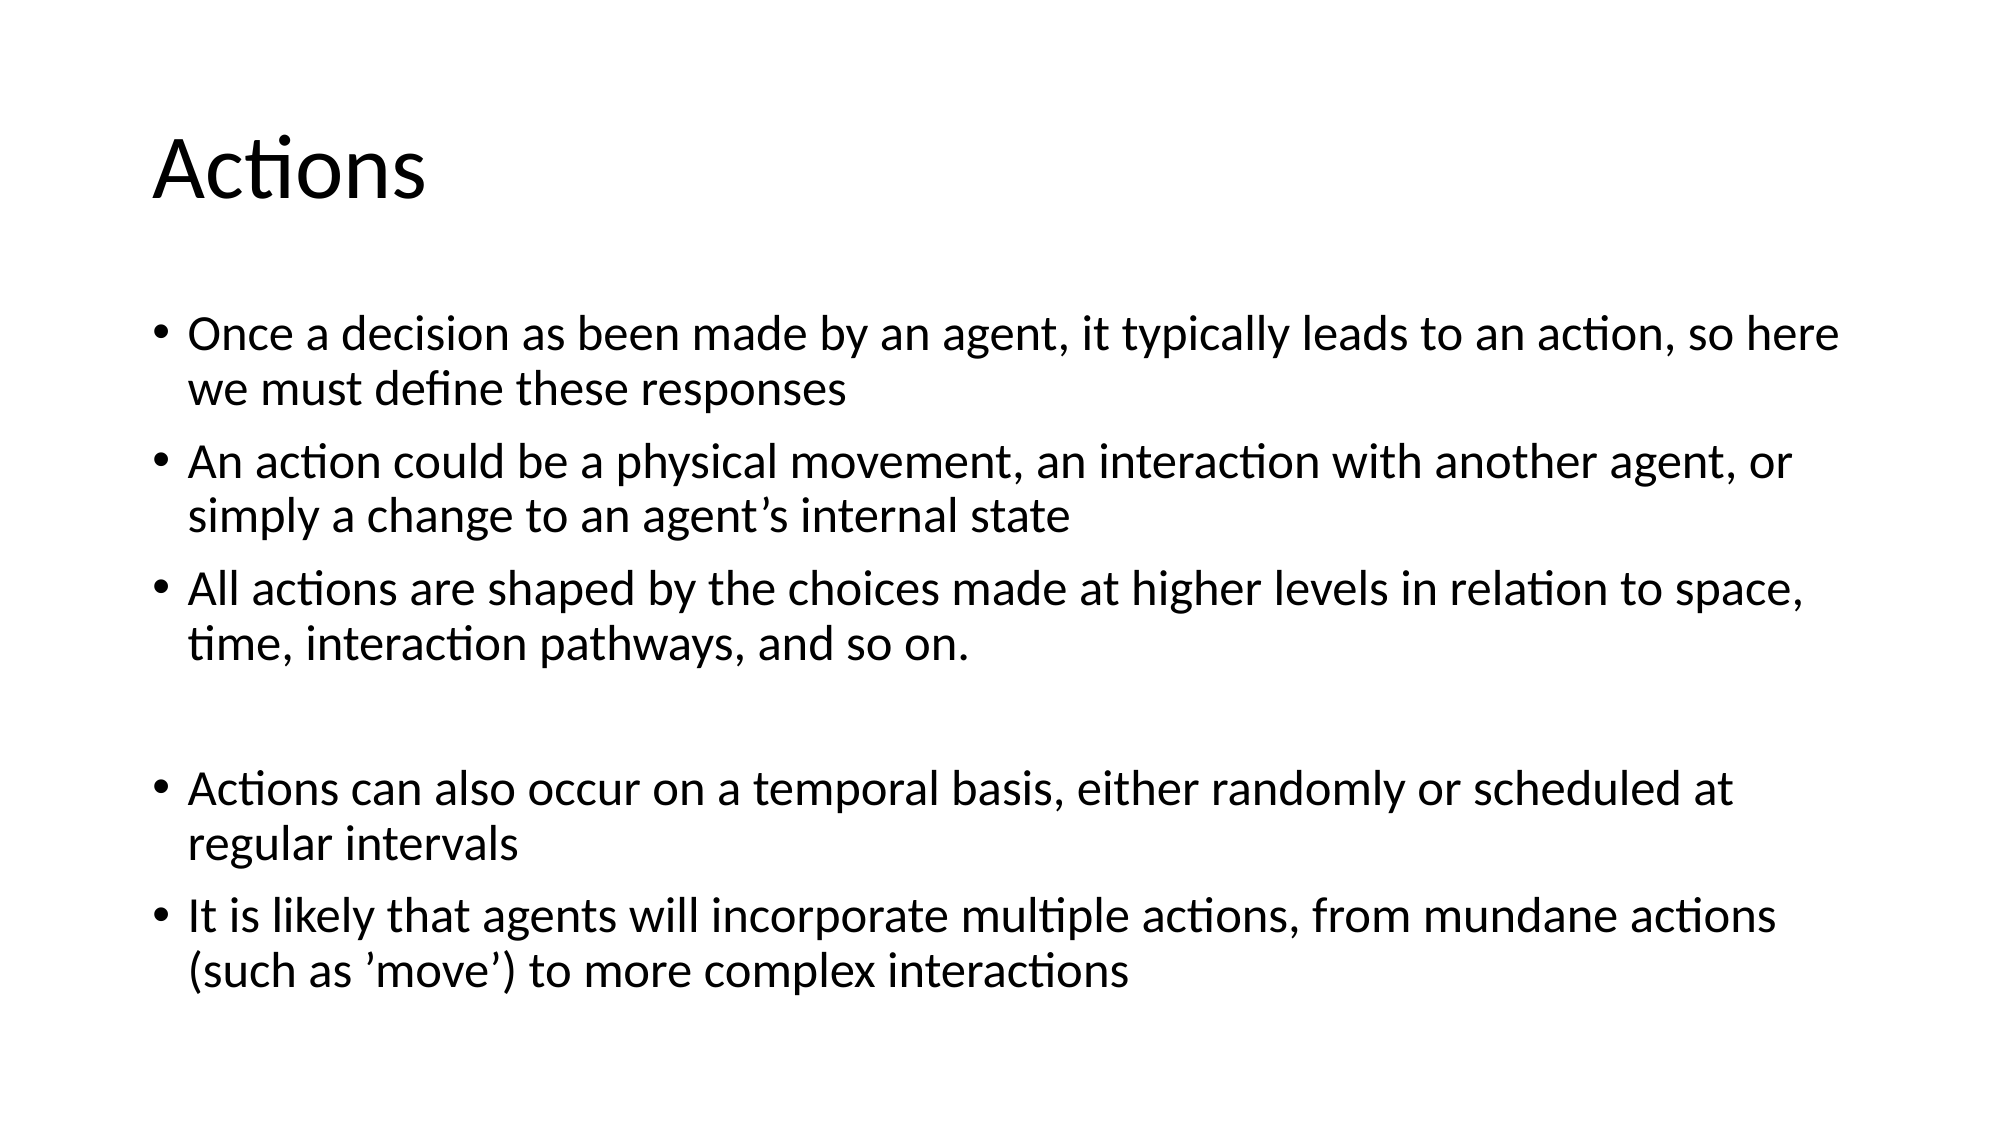

# Actions
Once a decision as been made by an agent, it typically leads to an action, so here we must define these responses
An action could be a physical movement, an interaction with another agent, or simply a change to an agent’s internal state
All actions are shaped by the choices made at higher levels in relation to space, time, interaction pathways, and so on.

Actions can also occur on a temporal basis, either randomly or scheduled at regular intervals
It is likely that agents will incorporate multiple actions, from mundane actions (such as ’move’) to more complex interactions